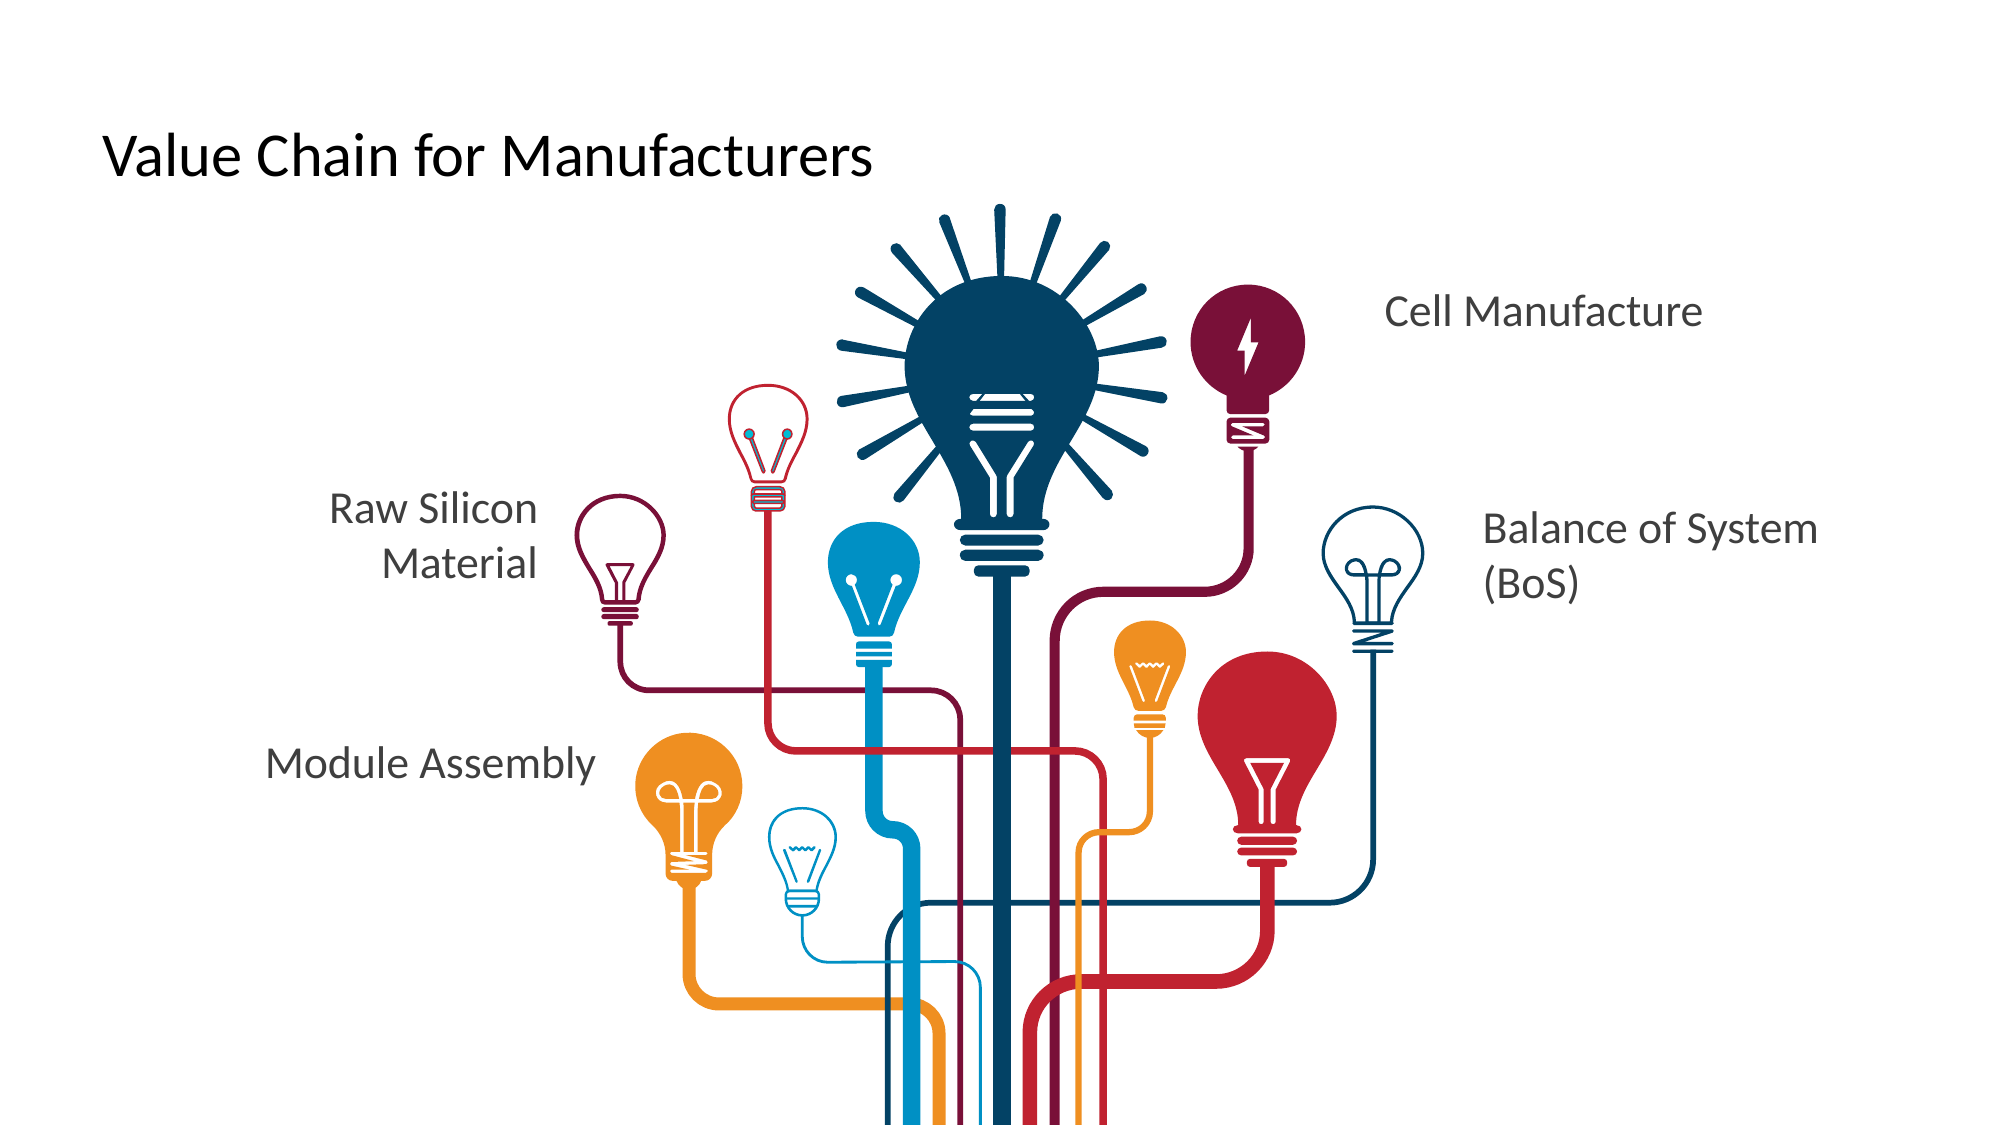

Value Chain for Manufacturers

Cell Manufacture
Raw Silicon Material
Balance of System (BoS)
Module Assembly